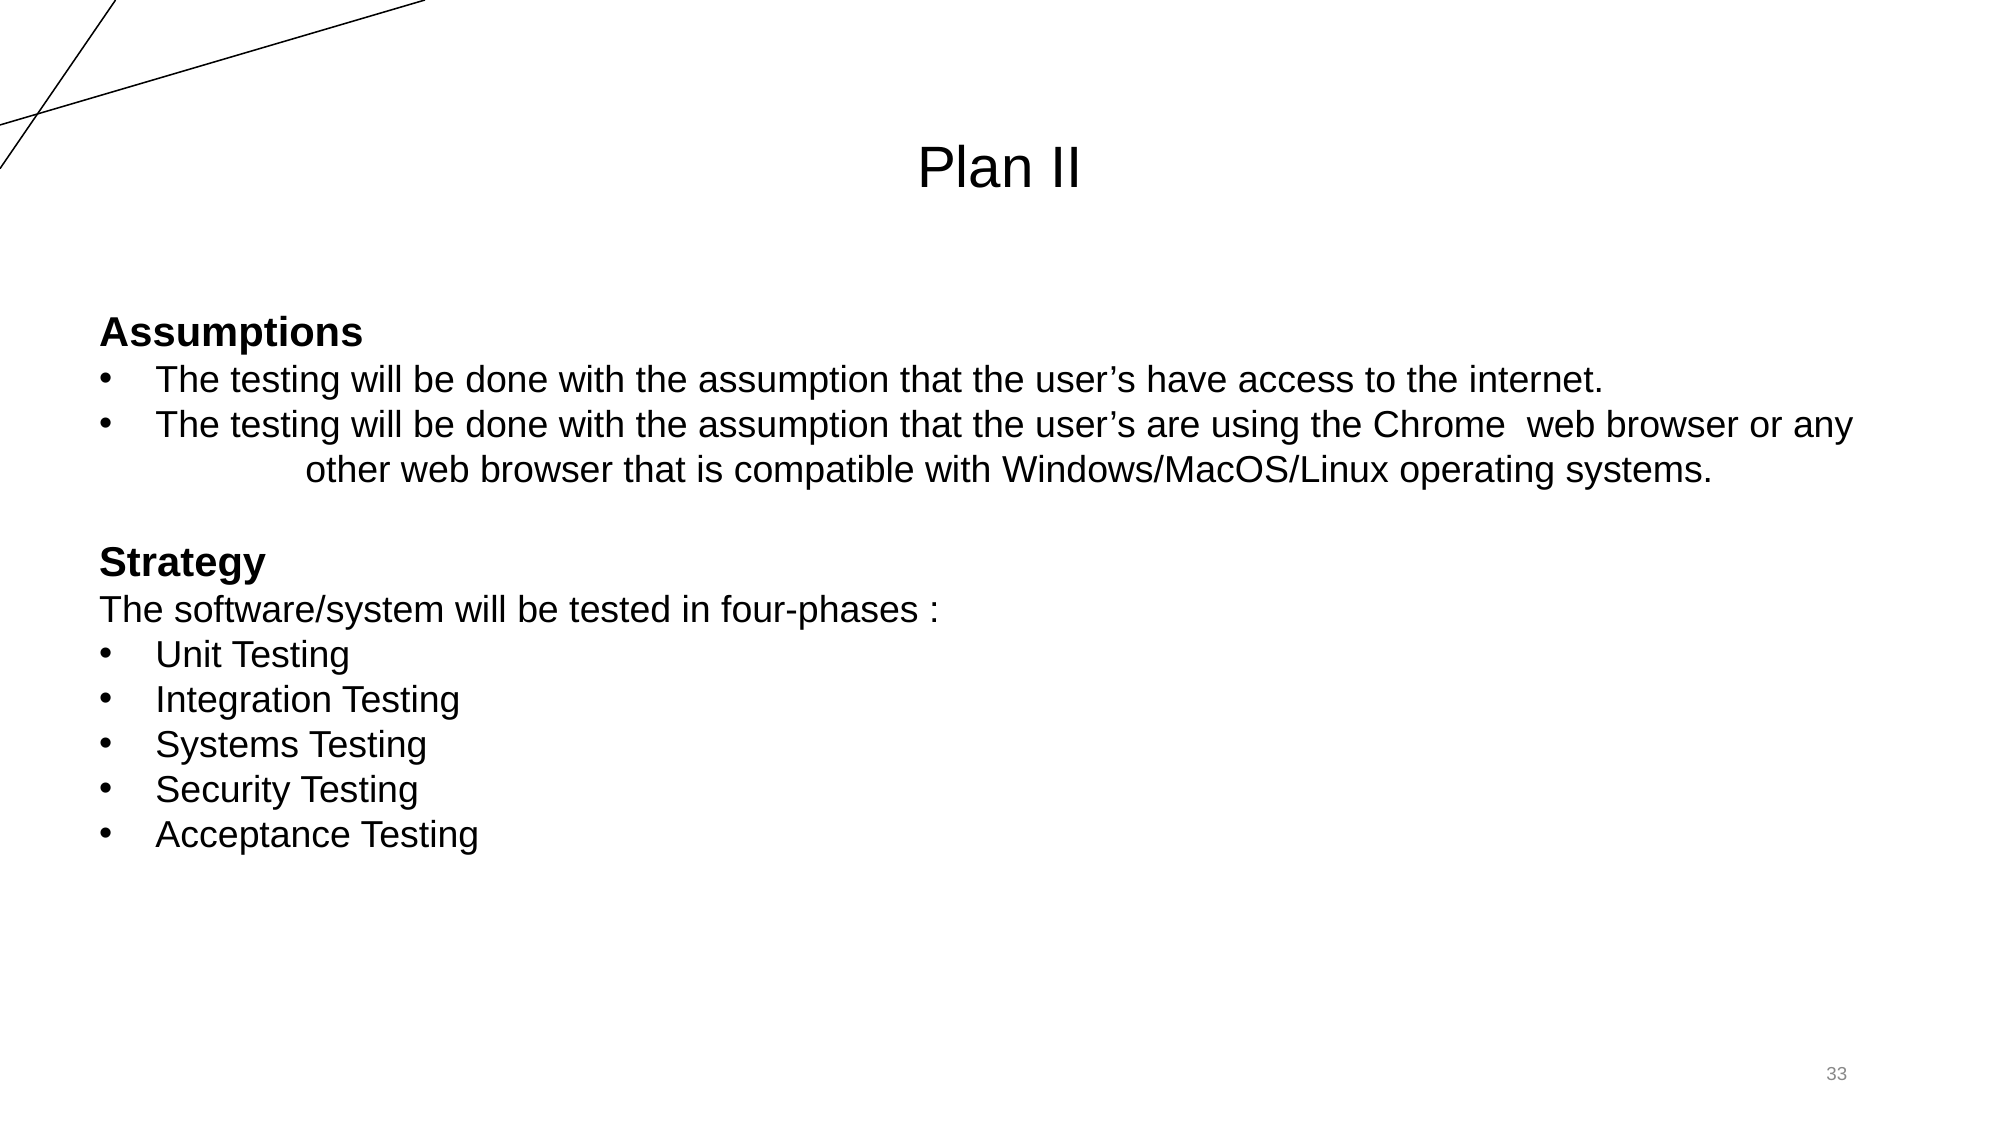

# Plan II
Assumptions
The testing will be done with the assumption that the user’s have access to the internet.
The testing will be done with the assumption that the user’s are using the Chrome  web browser or any   	other web browser that is compatible with Windows/MacOS/Linux operating systems.

Strategy
The software/system will be tested in four-phases :
Unit Testing
Integration Testing
Systems Testing
Security Testing
Acceptance Testing

33